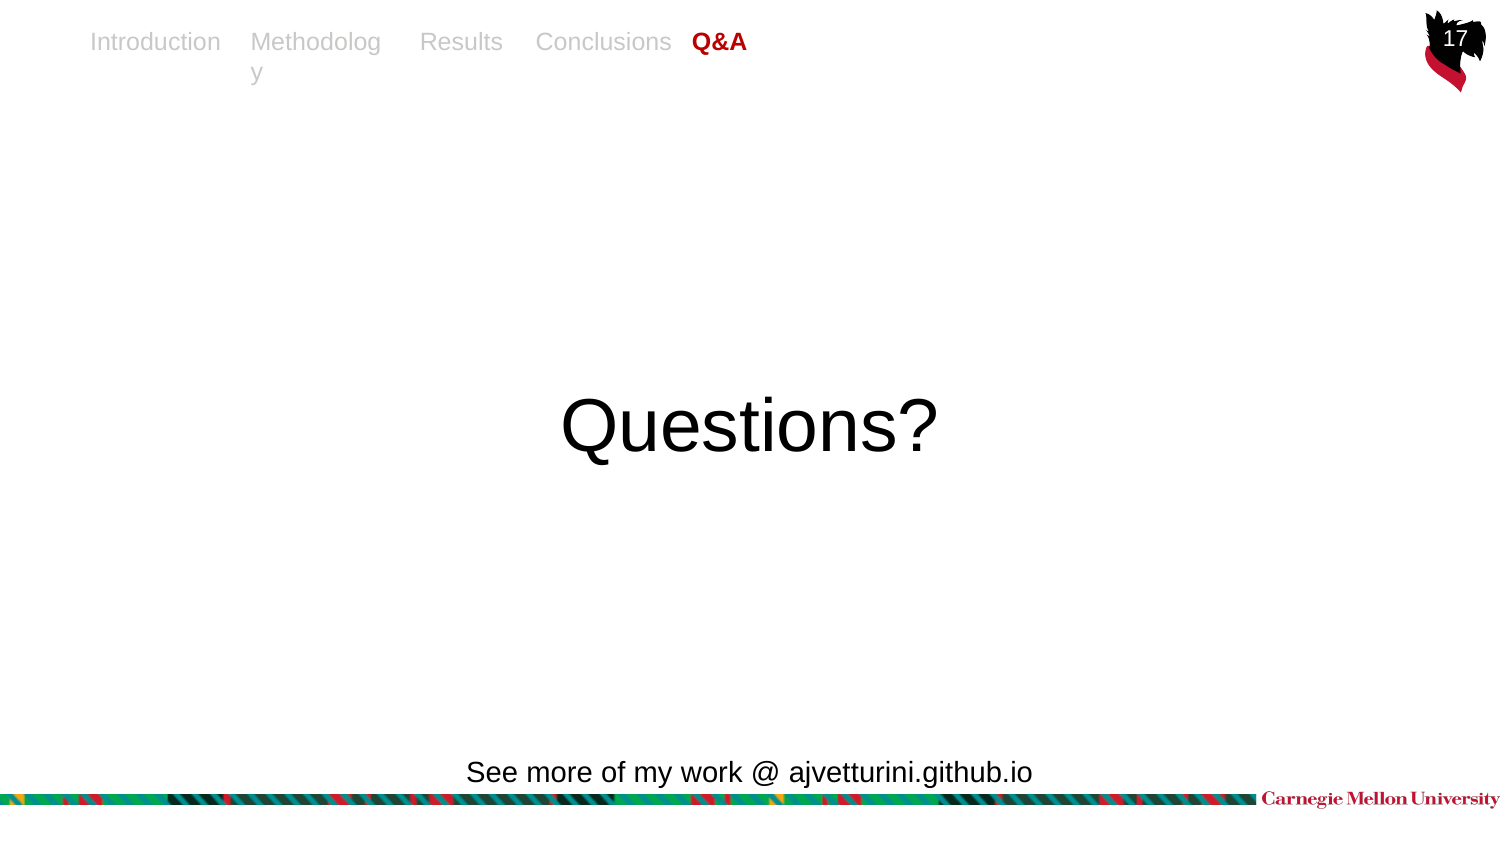

Introduction
Methodology
Results
Conclusions
Q&A
Questions?
See more of my work @ ajvetturini.github.io